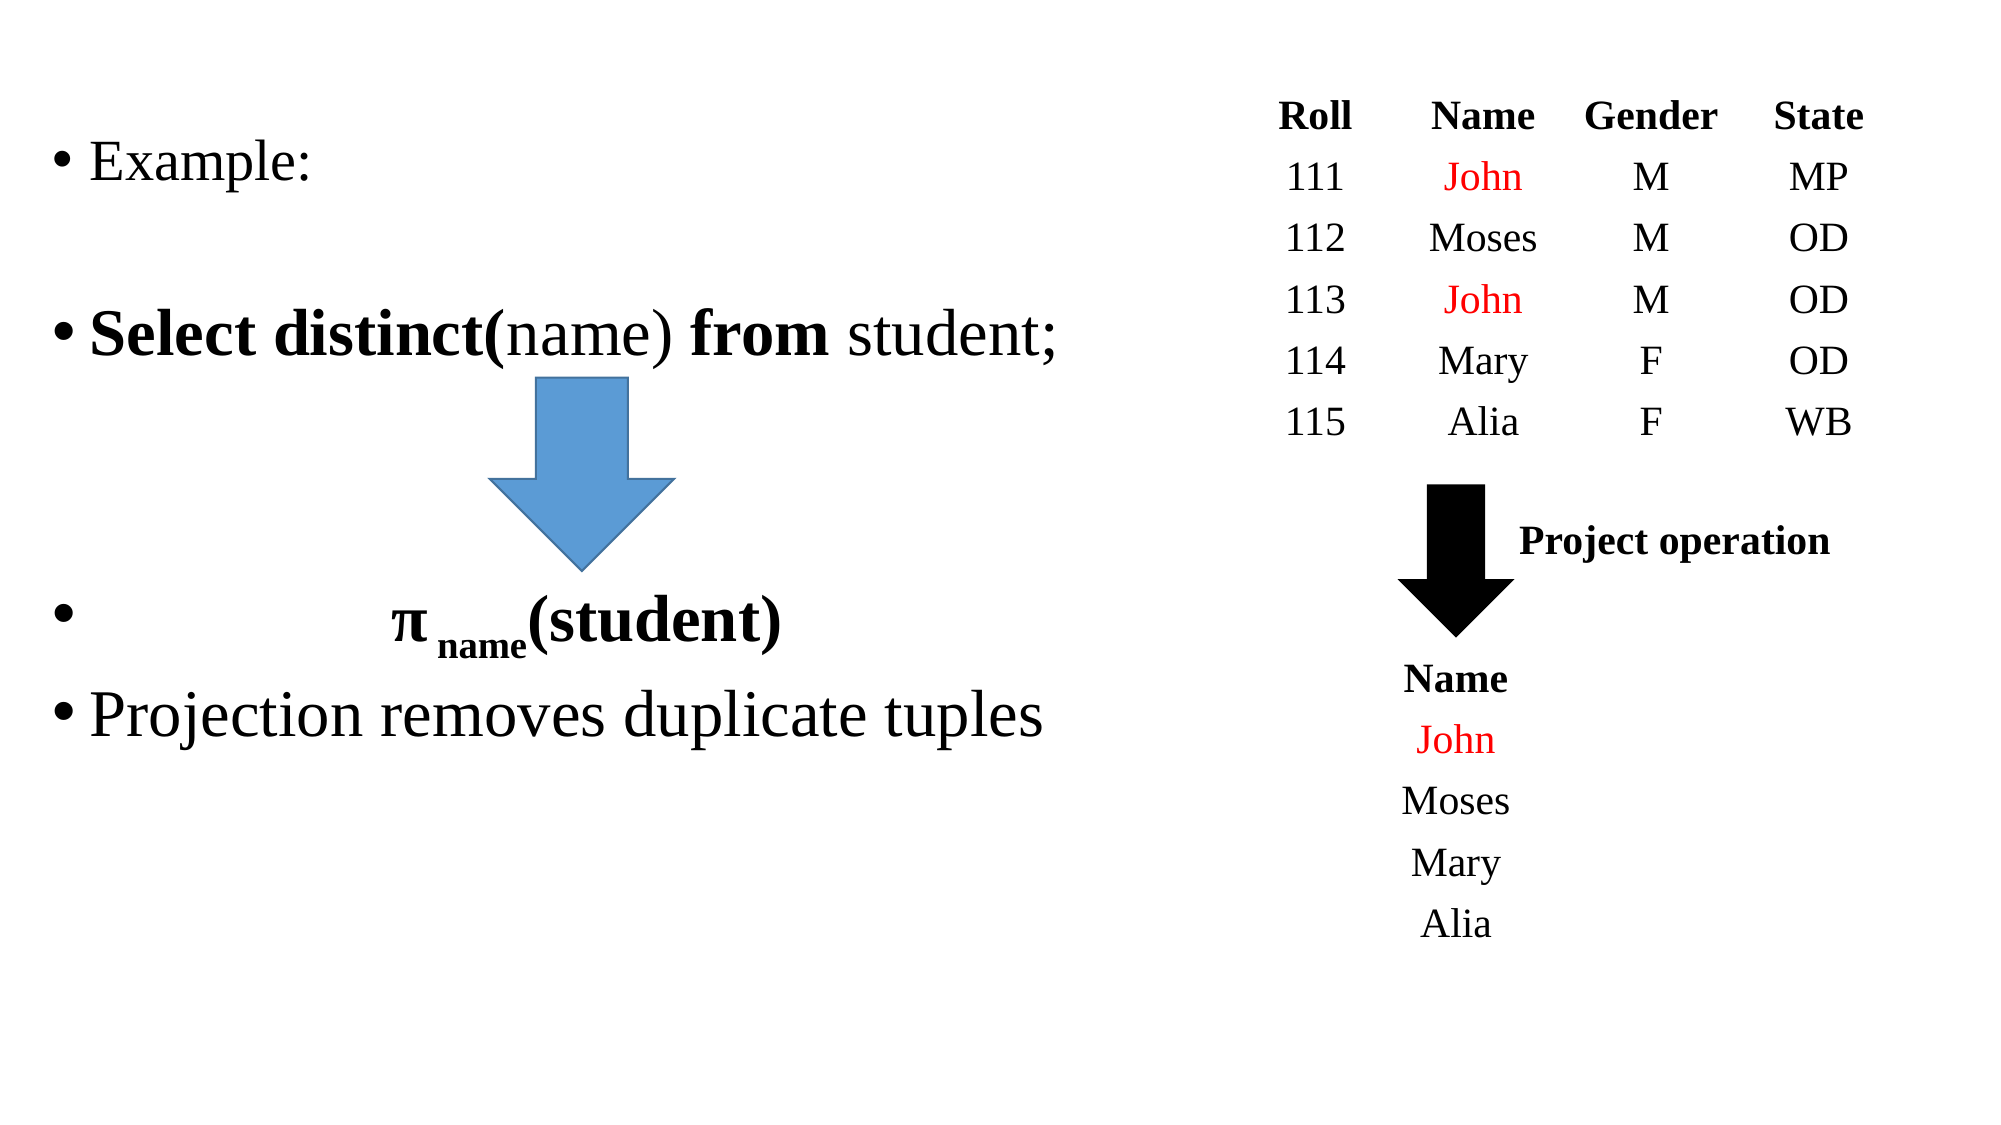

Example:

Select distinct(name) from student;

                  π name(student)
Projection removes duplicate tuples

| Roll | Name | Gender | State |
| --- | --- | --- | --- |
| 111 | John | M | MP |
| 112 | Moses | M | OD |
| 113 | John | M | OD |
| 114 | Mary | F | OD |
| 115 | Alia | F | WB |

Project operation
| Name |
| --- |
| John |
| Moses |
| Mary |
| Alia |